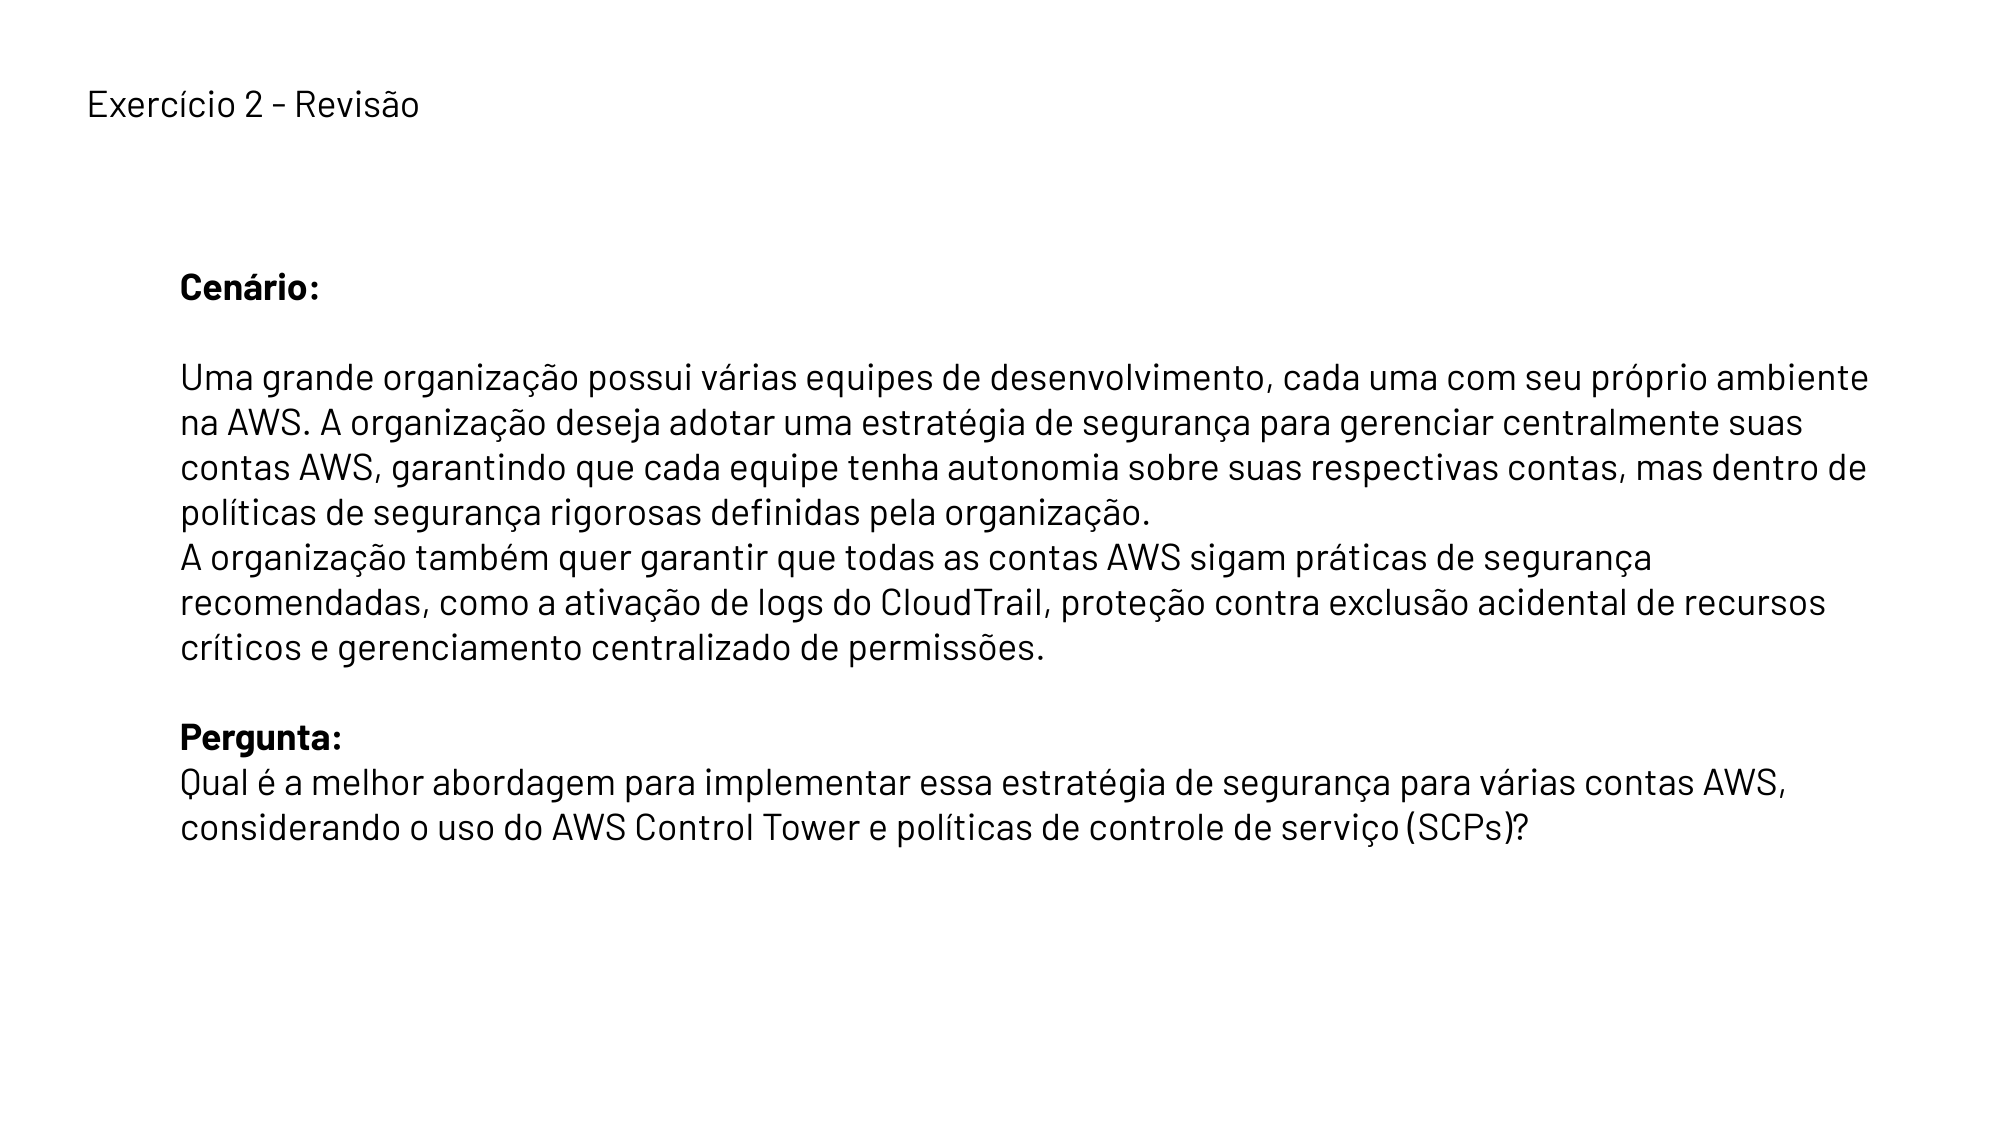

Exercício 2 - Revisão
Cenário:

Uma grande organização possui várias equipes de desenvolvimento, cada uma com seu próprio ambiente na AWS. A organização deseja adotar uma estratégia de segurança para gerenciar centralmente suas contas AWS, garantindo que cada equipe tenha autonomia sobre suas respectivas contas, mas dentro de políticas de segurança rigorosas definidas pela organização.
A organização também quer garantir que todas as contas AWS sigam práticas de segurança recomendadas, como a ativação de logs do CloudTrail, proteção contra exclusão acidental de recursos críticos e gerenciamento centralizado de permissões.

Pergunta:
Qual é a melhor abordagem para implementar essa estratégia de segurança para várias contas AWS, considerando o uso do AWS Control Tower e políticas de controle de serviço (SCPs)?